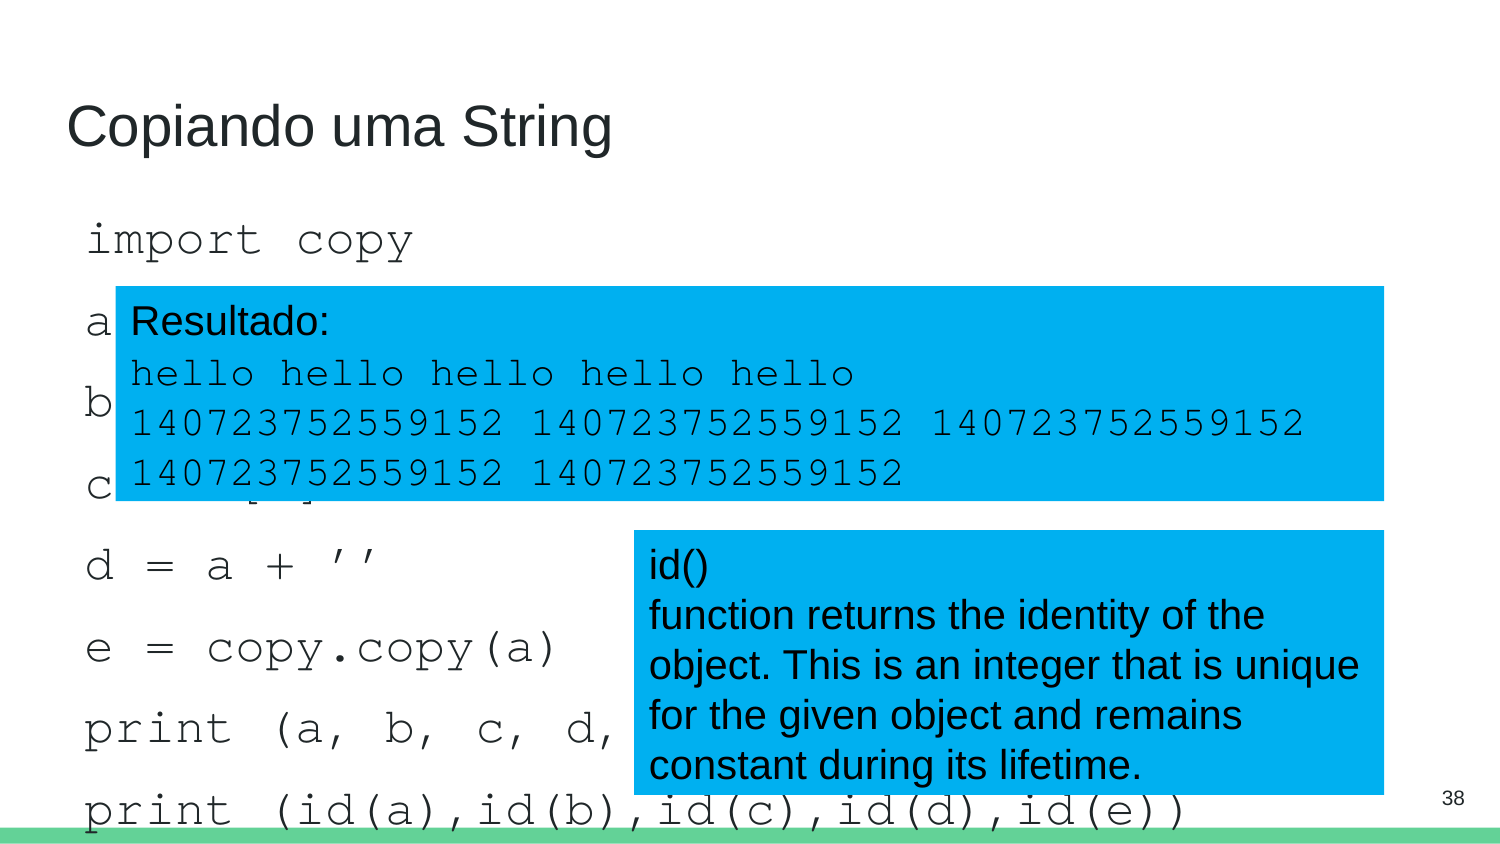

# Copiando uma String
import copy
a = 'hello’
b = str(a)
c = a[:]
d = a + ’’
e = copy.copy(a)
﻿print (a, b, c, d, e)
print (id(a),id(b),id(c),id(d),id(e))
﻿Resultado:
hello hello hello hello hello
140723752559152 140723752559152 140723752559152 140723752559152 140723752559152
id()
function returns the identity of the object. This is an integer that is unique for the given object and remains constant during its lifetime.
38